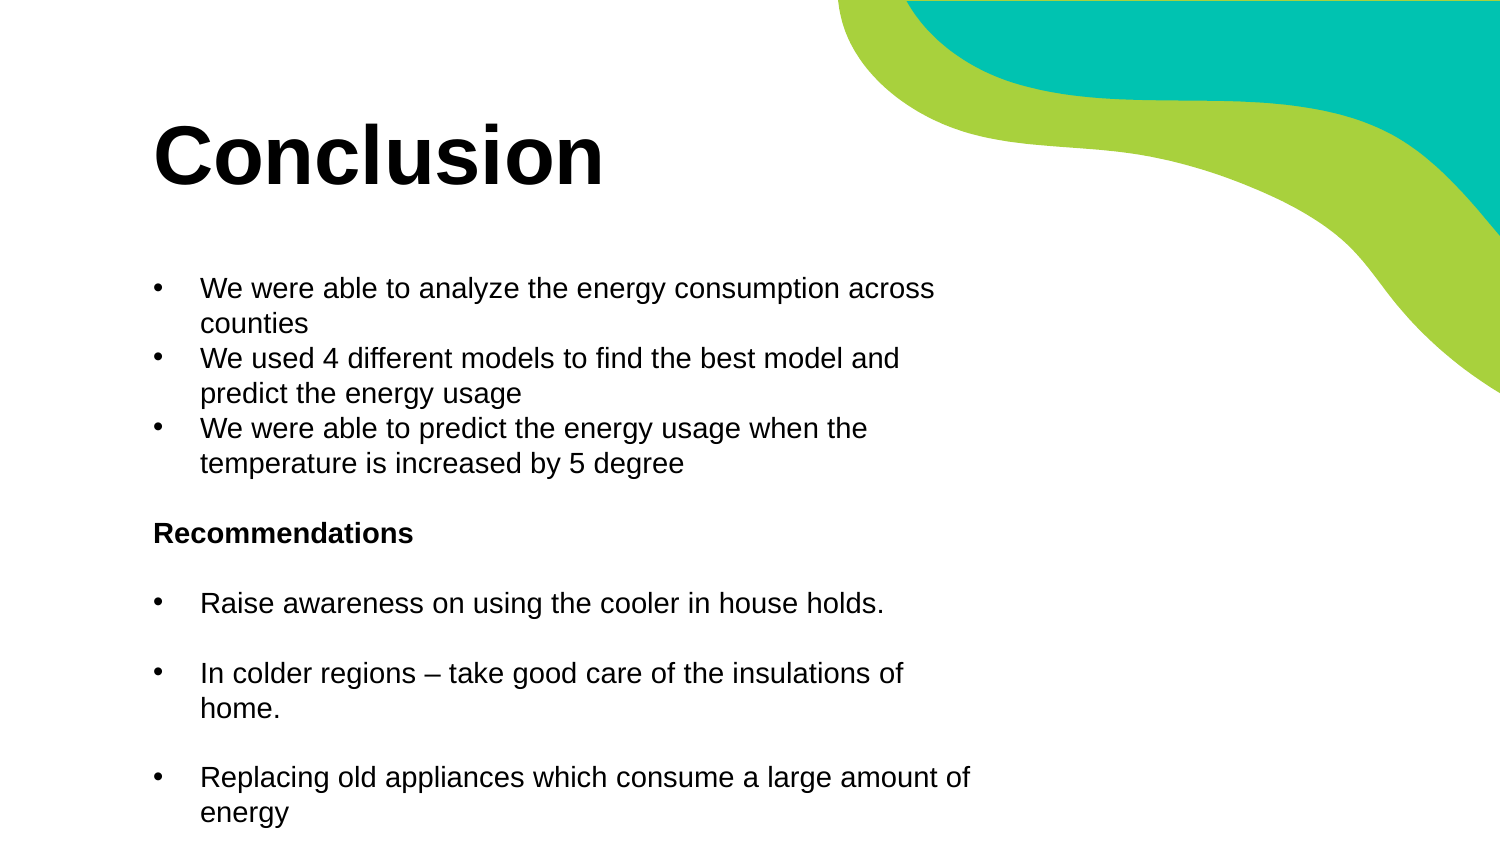

Conclusion
We were able to analyze the energy consumption across counties
We used 4 different models to find the best model and predict the energy usage
We were able to predict the energy usage when the temperature is increased by 5 degree

Recommendations

Raise awareness on using the cooler in house holds.

In colder regions – take good care of the insulations of home.

Replacing old appliances which consume a large amount of energy